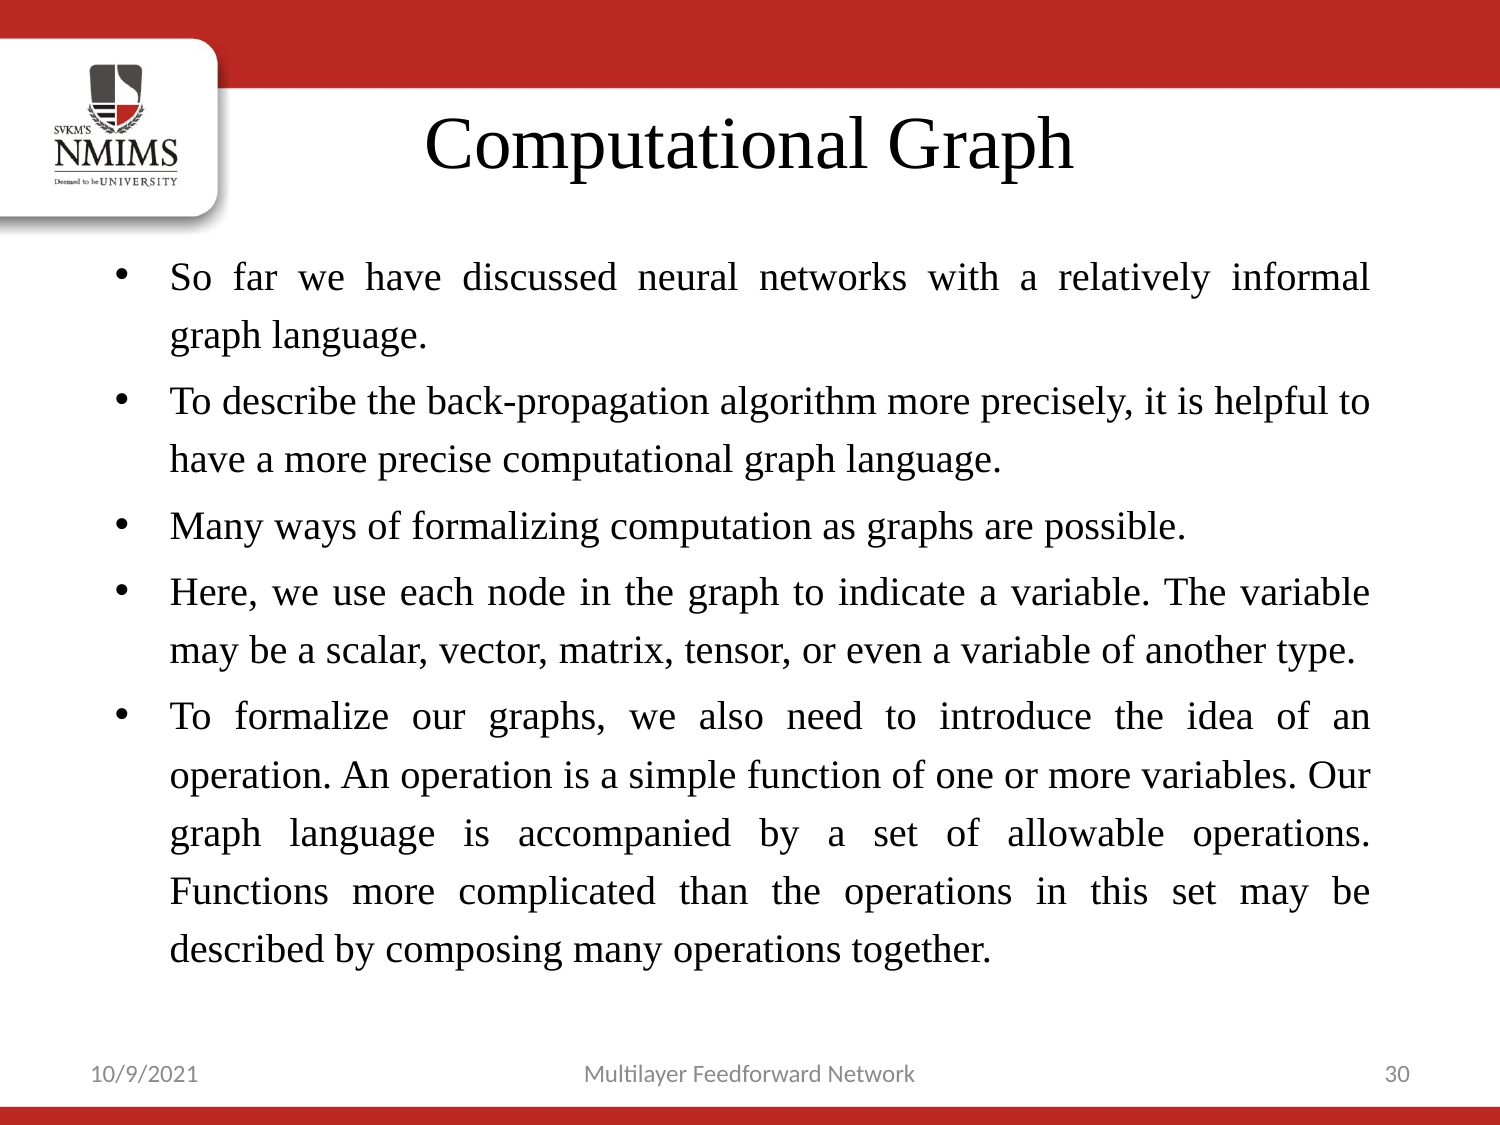

# Computational Graph
So far we have discussed neural networks with a relatively informal graph language.
To describe the back-propagation algorithm more precisely, it is helpful to have a more precise computational graph language.
Many ways of formalizing computation as graphs are possible.
Here, we use each node in the graph to indicate a variable. The variable may be a scalar, vector, matrix, tensor, or even a variable of another type.
To formalize our graphs, we also need to introduce the idea of an operation. An operation is a simple function of one or more variables. Our graph language is accompanied by a set of allowable operations. Functions more complicated than the operations in this set may be described by composing many operations together.
10/9/2021
Multilayer Feedforward Network
30